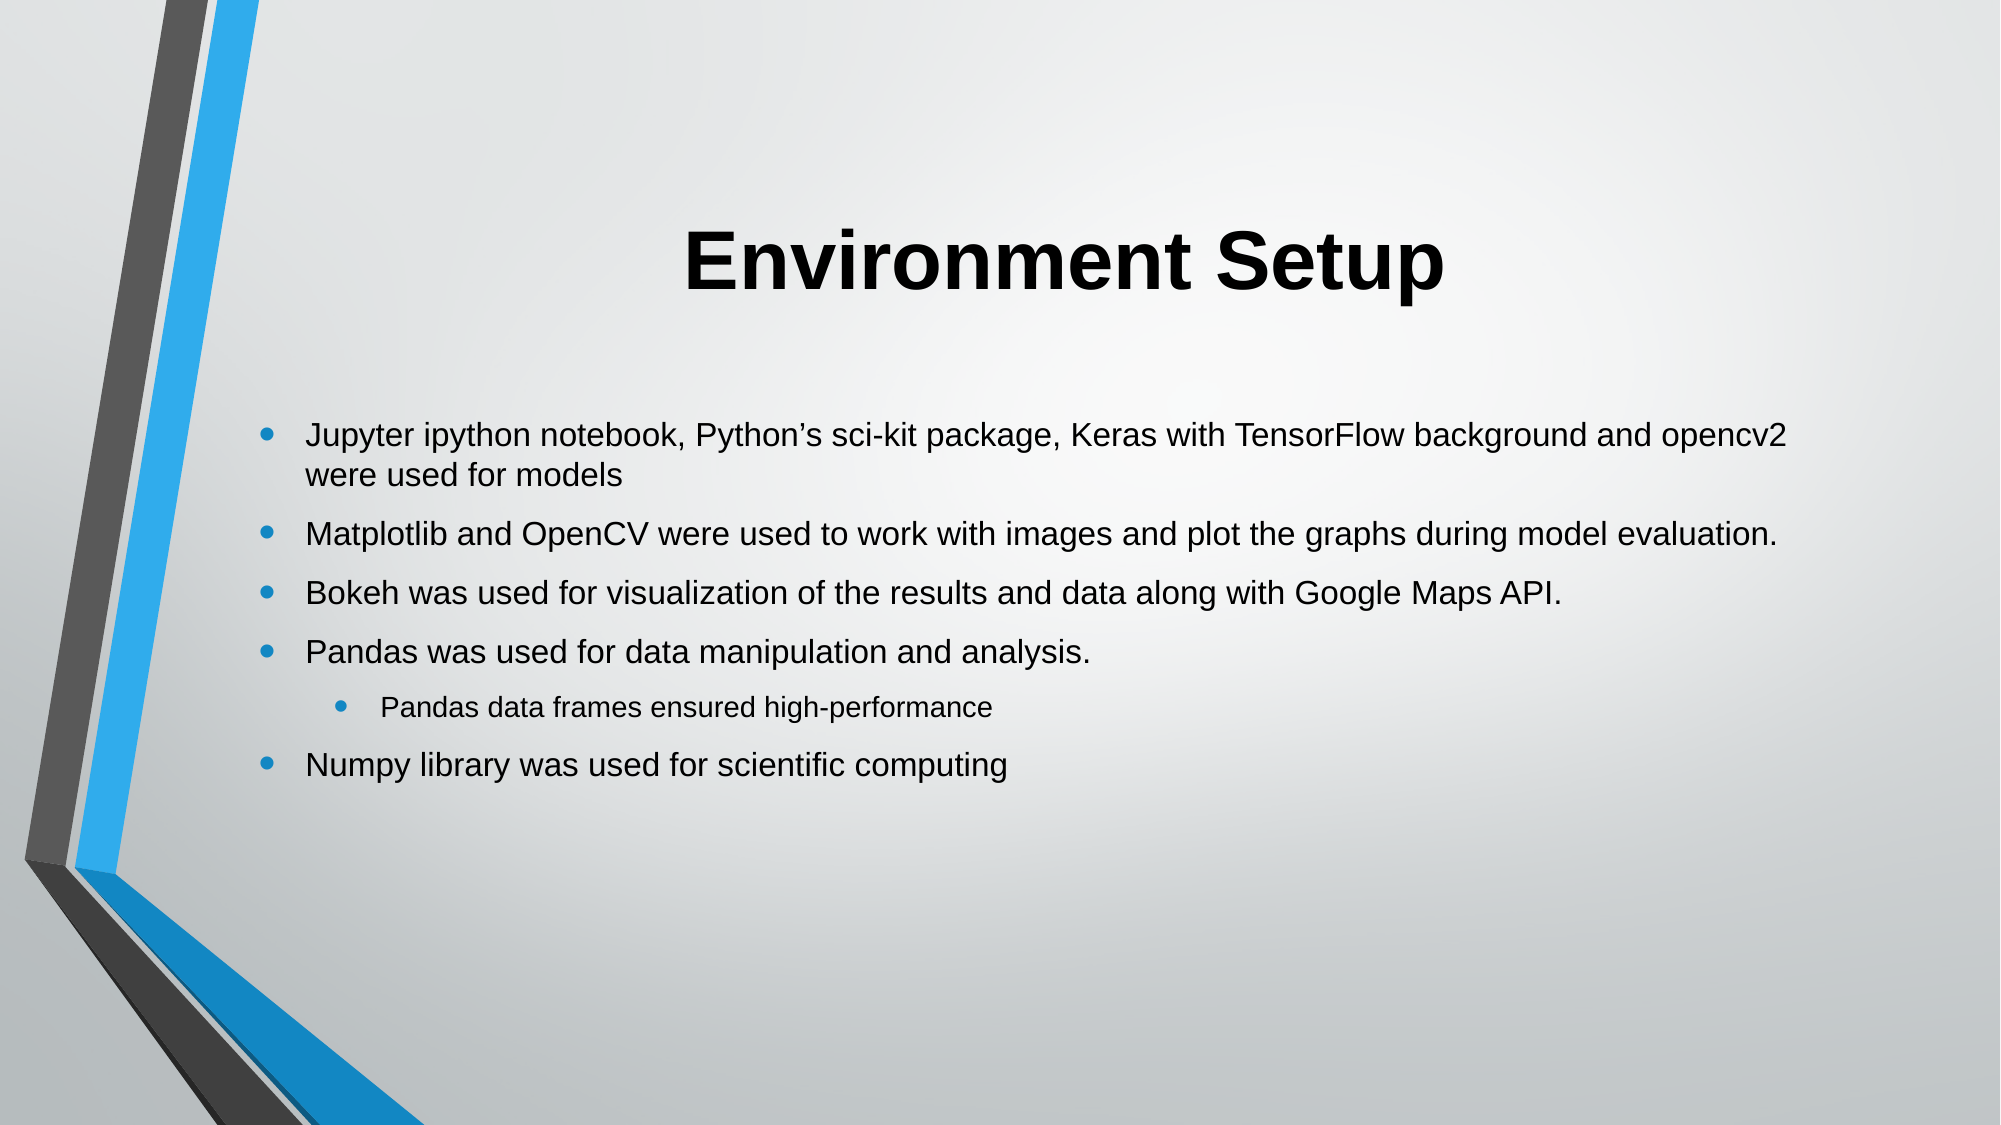

# Environment Setup
Jupyter ipython notebook, Python’s sci-kit package, Keras with TensorFlow background and opencv2 were used for models
Matplotlib and OpenCV were used to work with images and plot the graphs during model evaluation.
Bokeh was used for visualization of the results and data along with Google Maps API.
Pandas was used for data manipulation and analysis.
Pandas data frames ensured high-performance
Numpy library was used for scientific computing